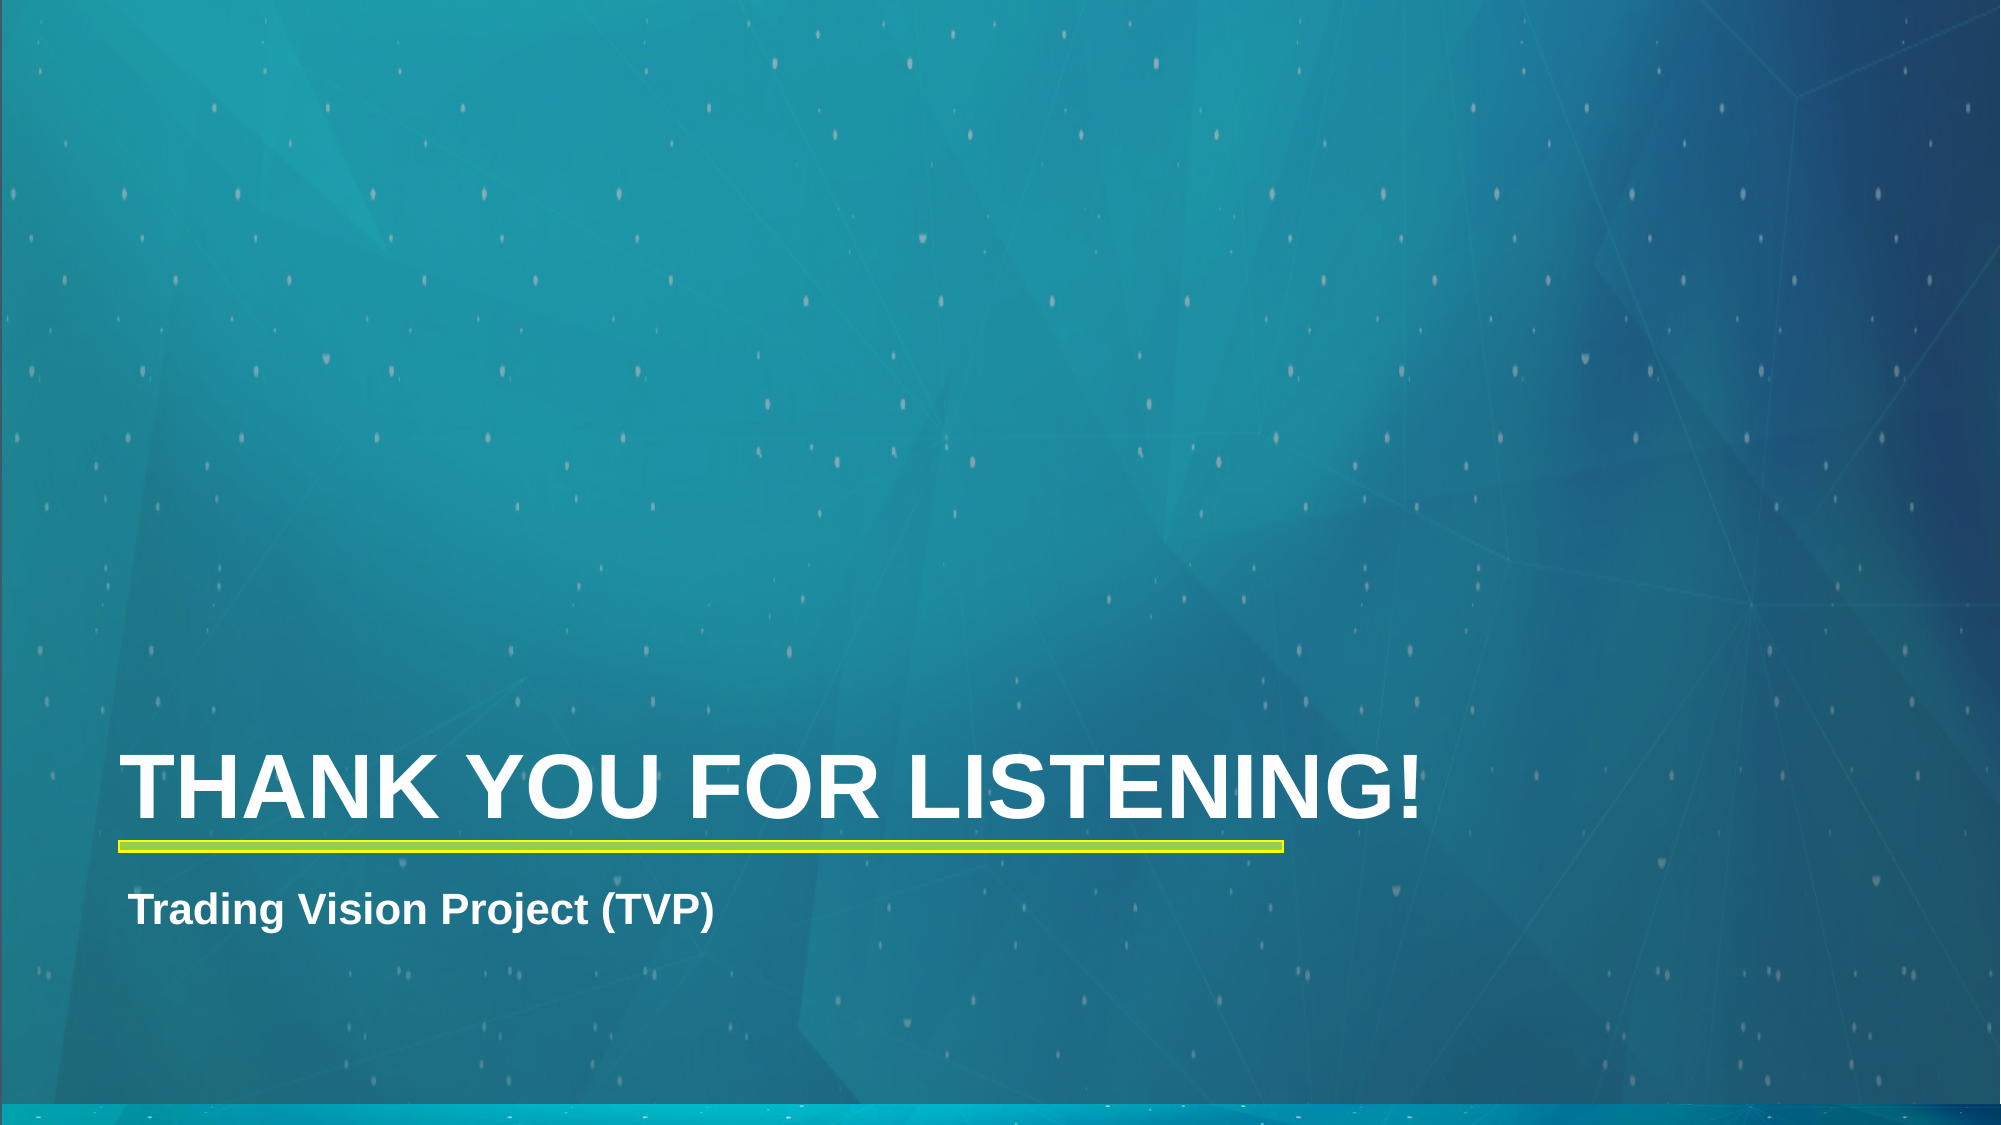

THANK YOU FOR LISTENING!

Trading Vision Project (TVP)